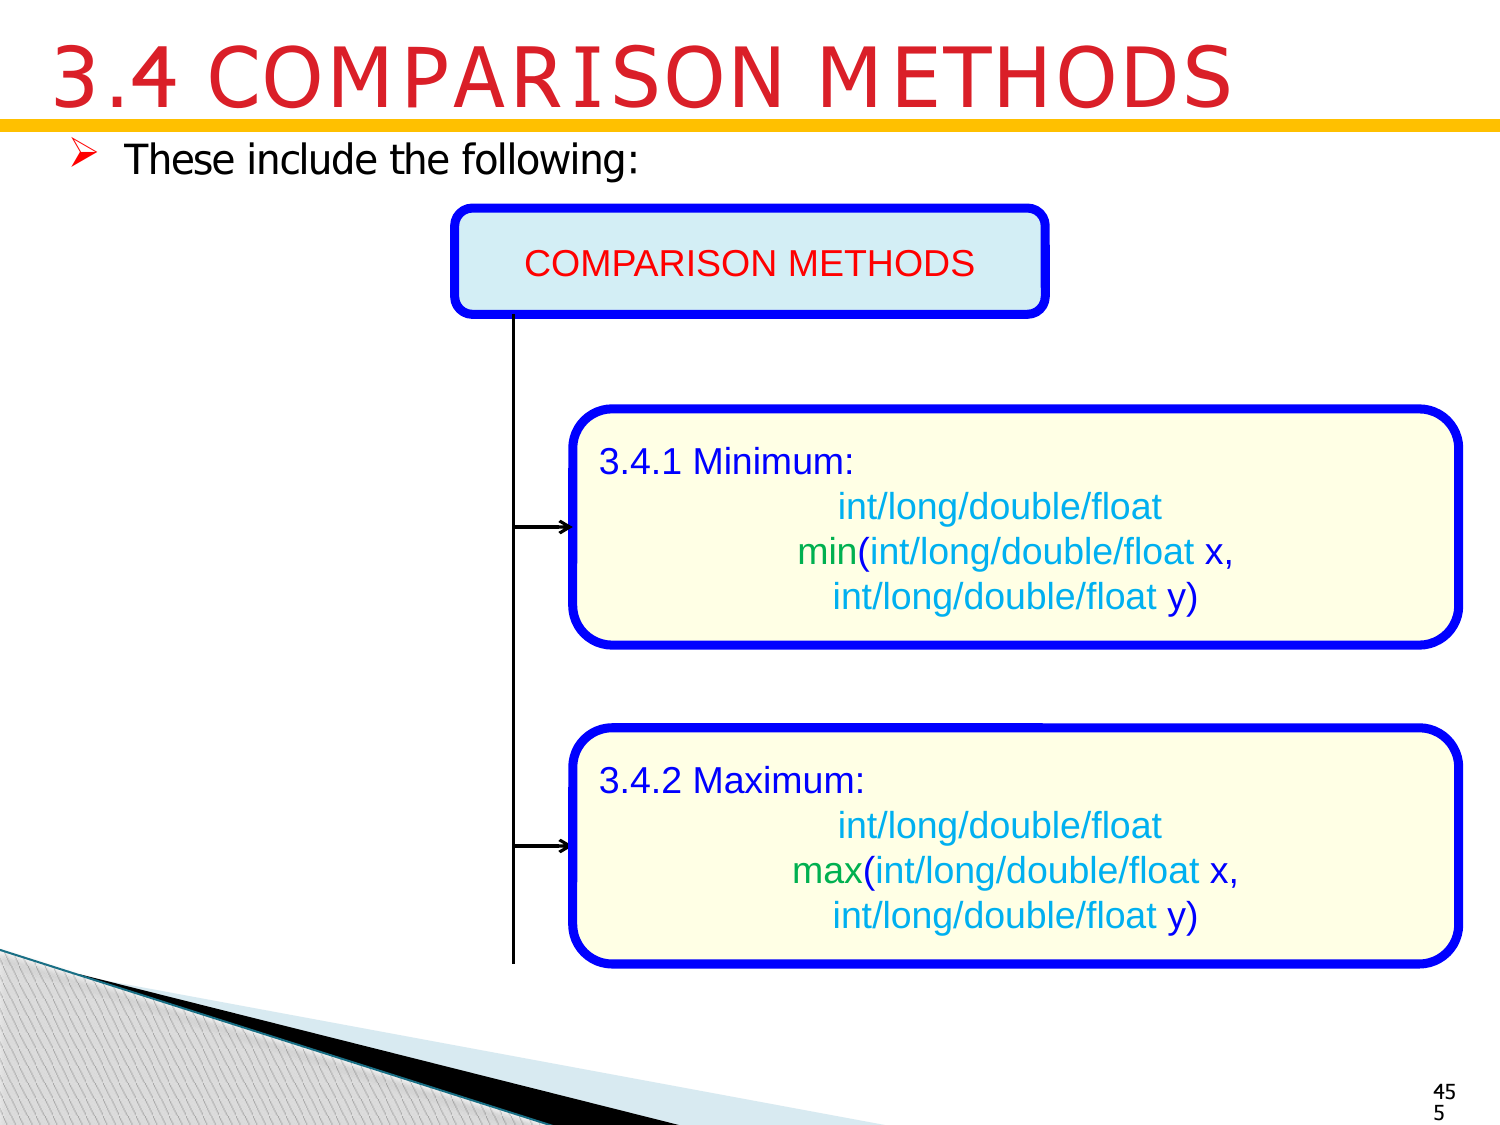

# 3.4 COMPARISON METHODS
These include the following:
COMPARISON METHODS
3.4.1 Minimum:
int/long/double/float
min(int/long/double/float x,
int/long/double/float y)
3.4.2 Maximum:
int/long/double/float
max(int/long/double/float x,
int/long/double/float y)
455